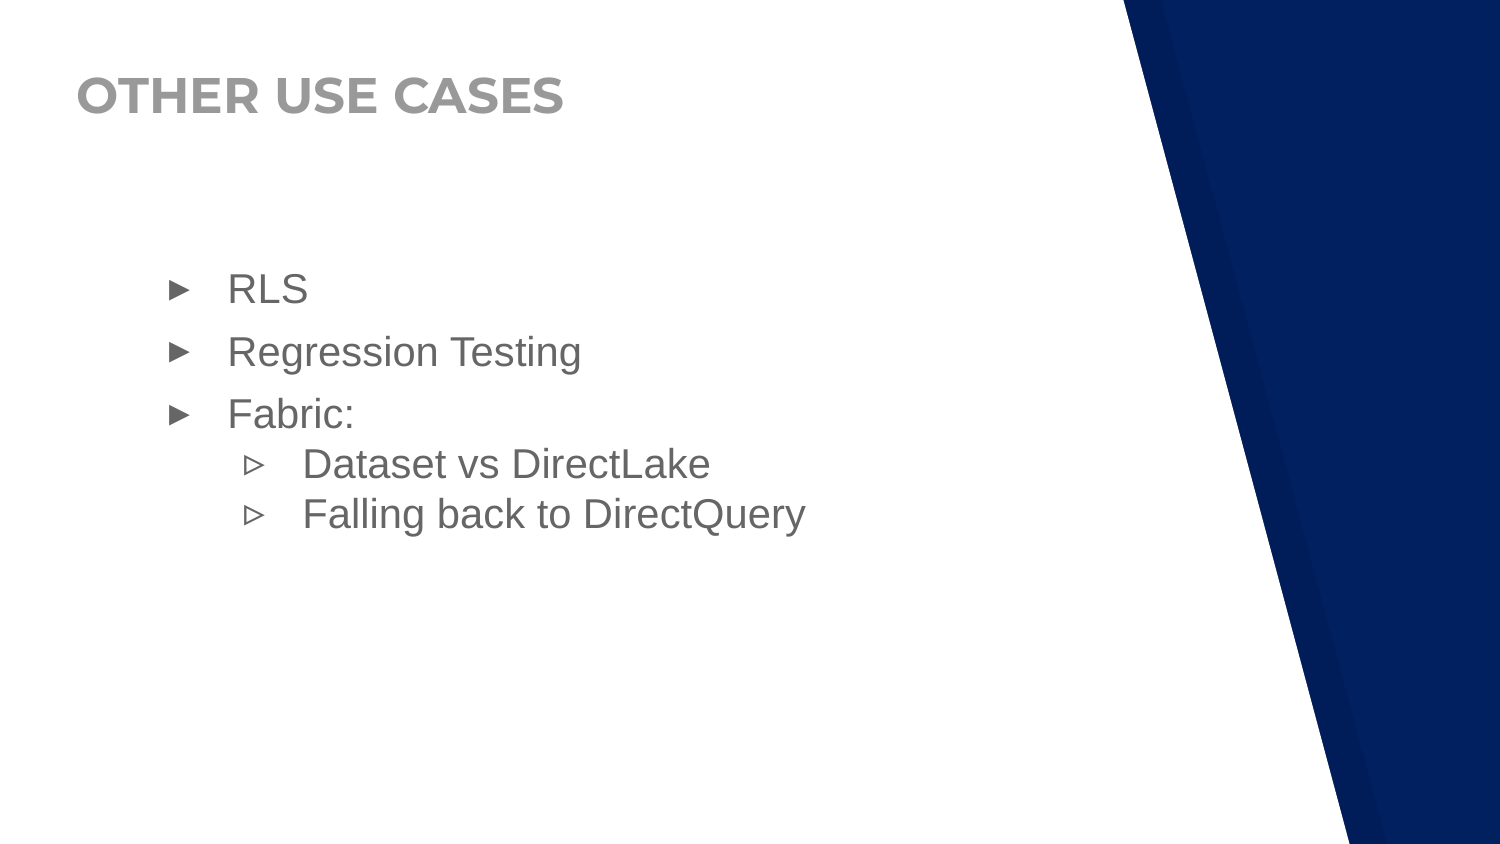

# OTHER USE CASES
RLS
Regression Testing
Fabric:
Dataset vs DirectLake
Falling back to DirectQuery